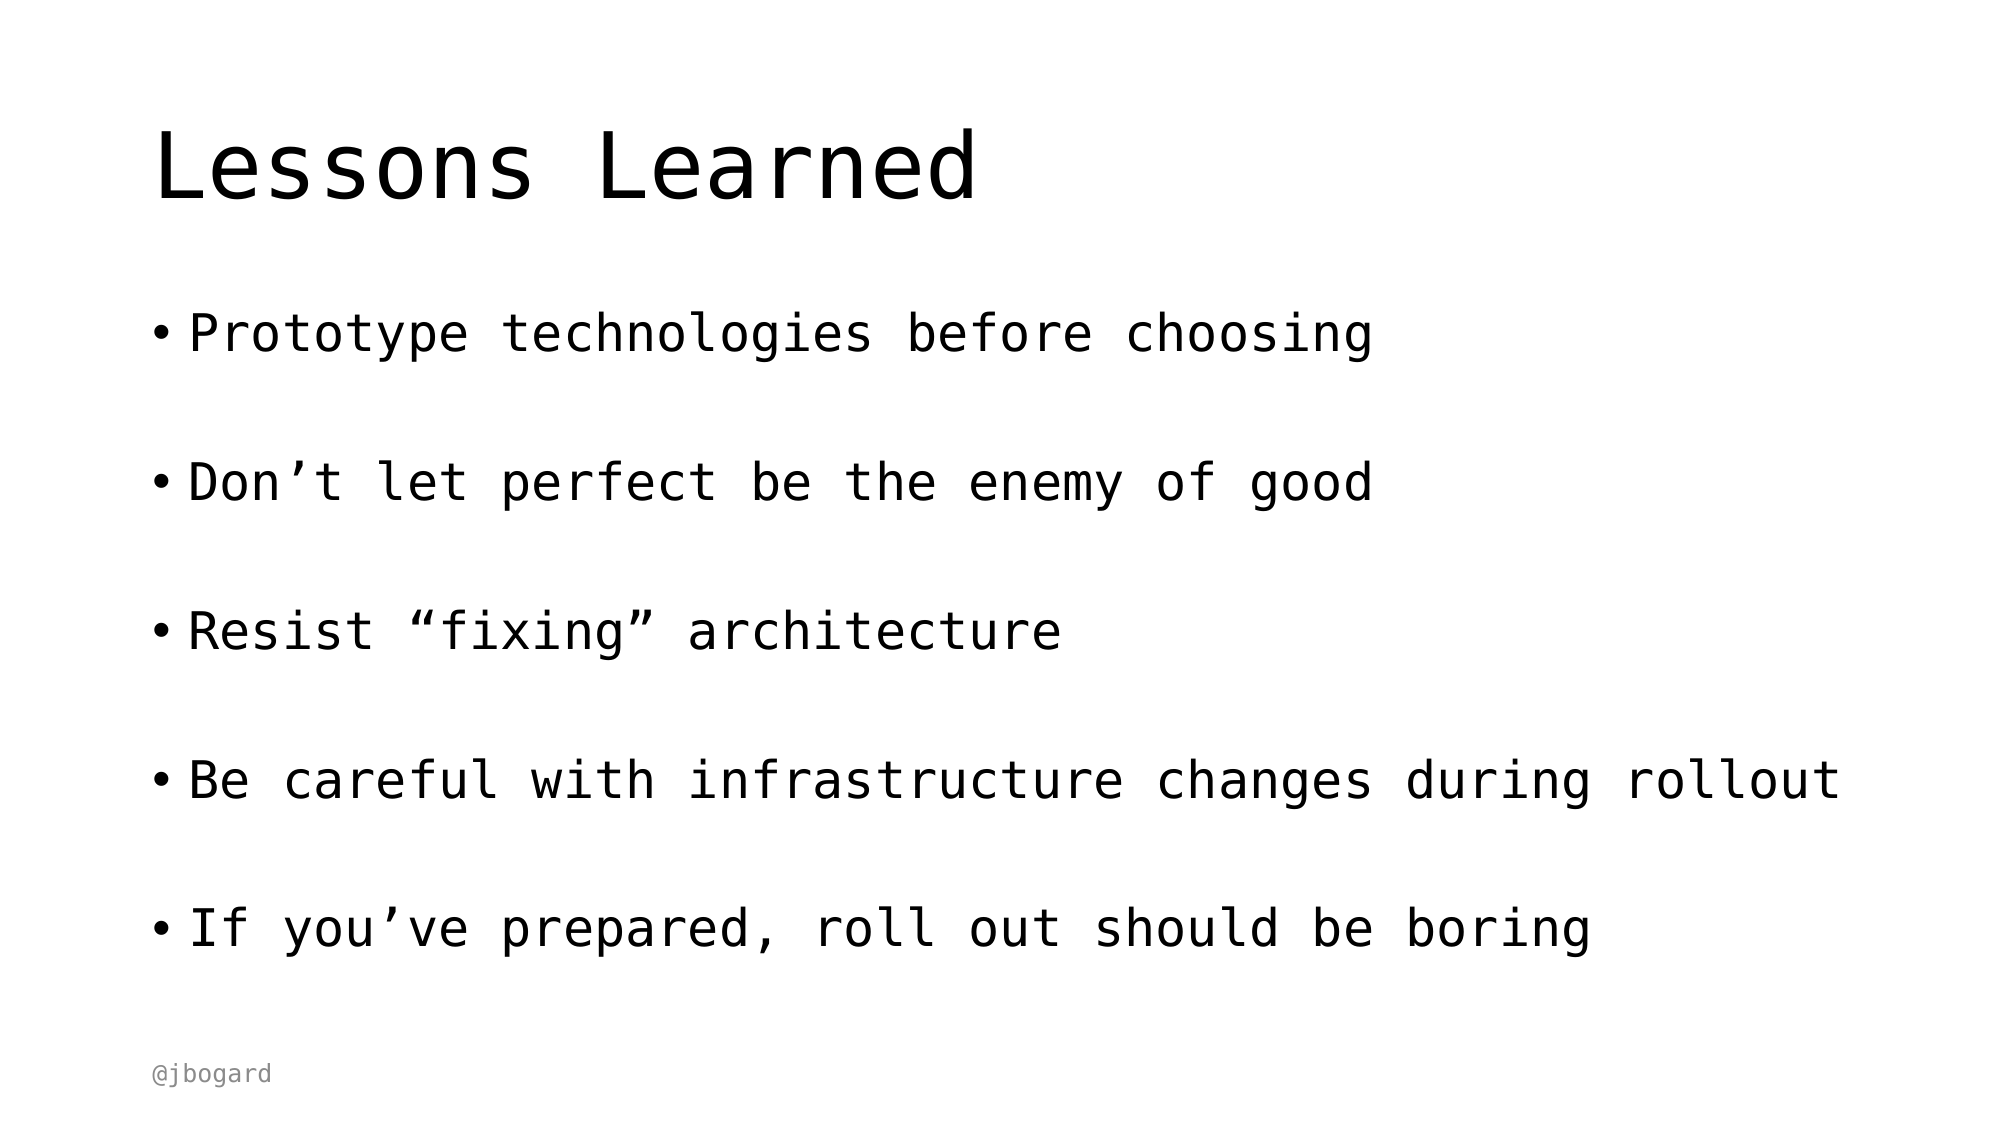

# Lessons Learned
Prototype technologies before choosing

Don’t let perfect be the enemy of good

Resist “fixing” architecture

Be careful with infrastructure changes during rollout

If you’ve prepared, roll out should be boring
@jbogard